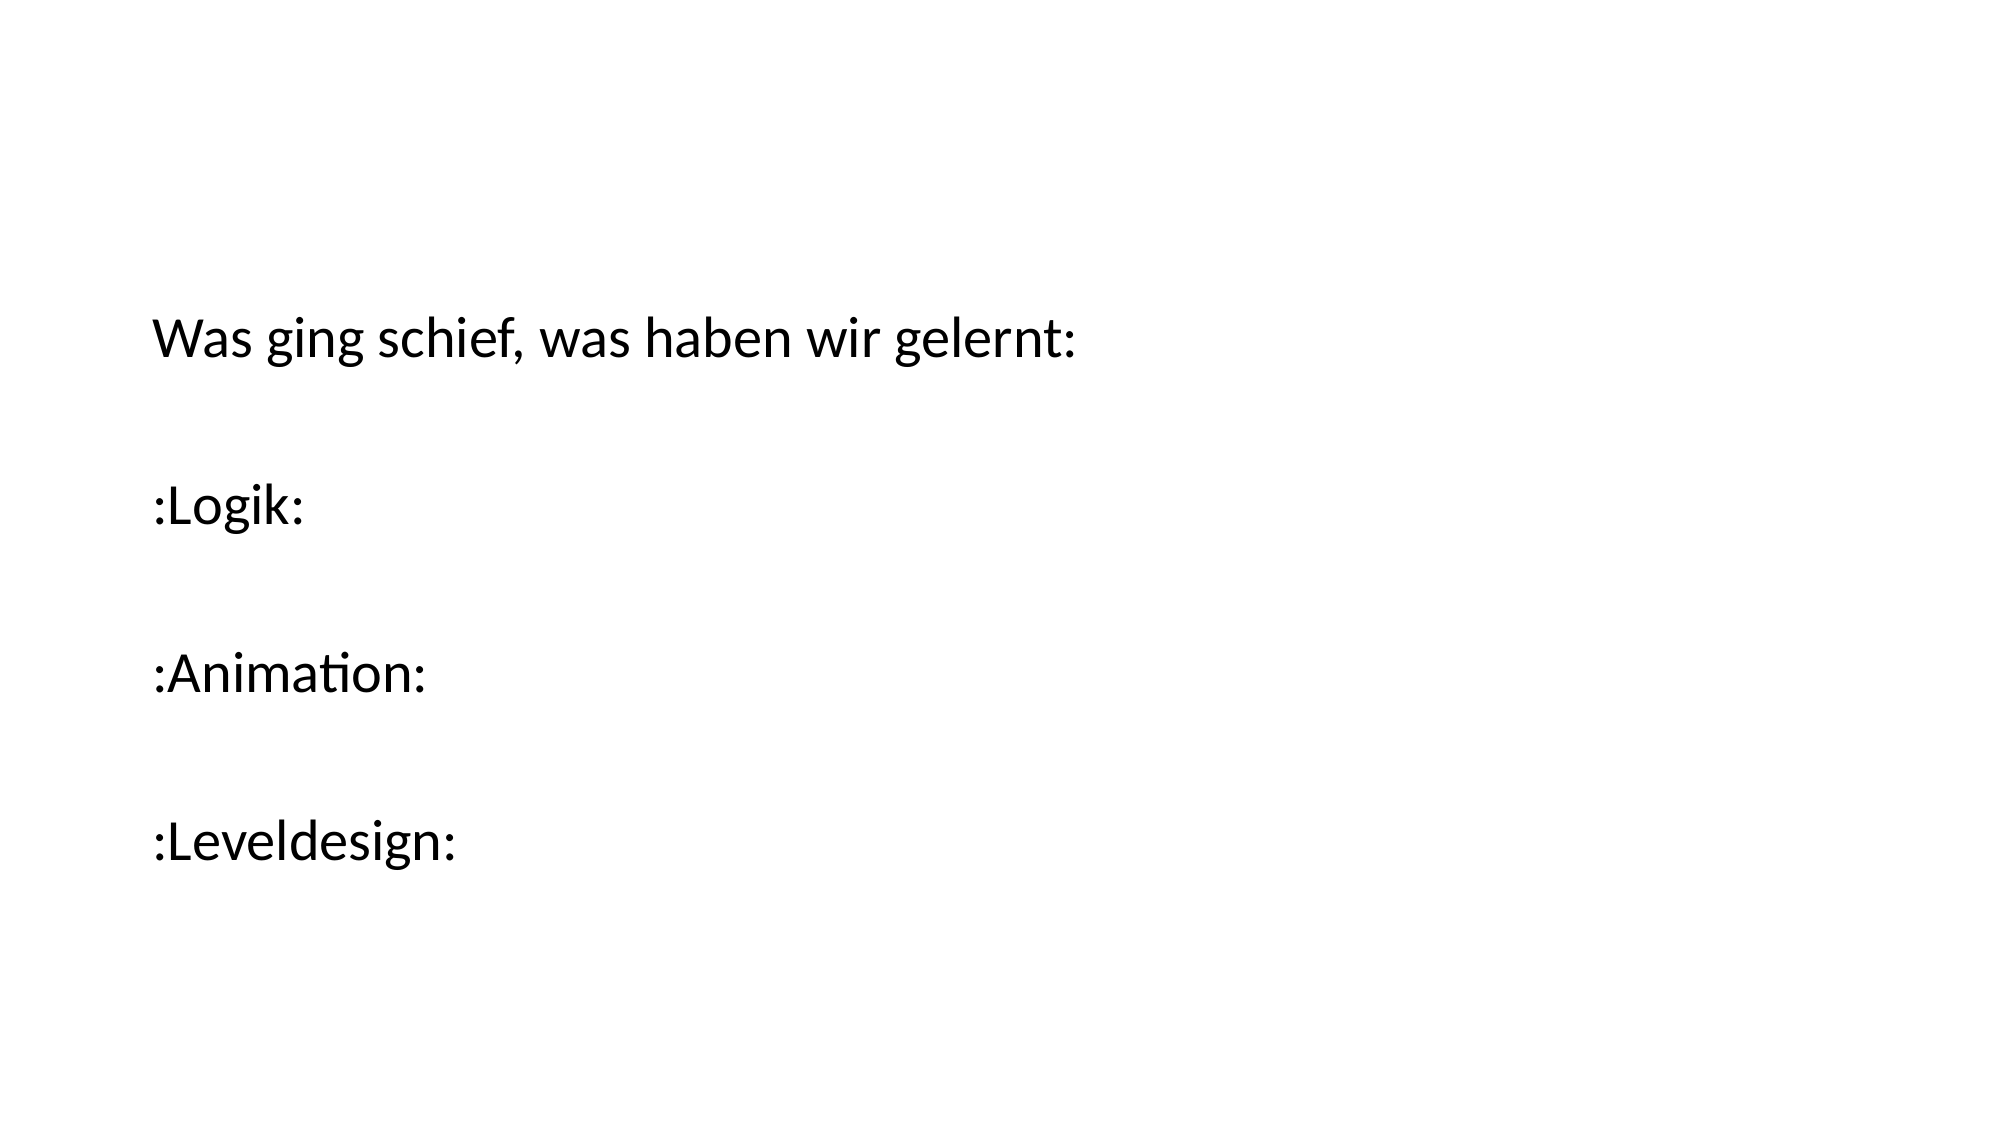

#
Was ging schief, was haben wir gelernt:

:Logik:

:Animation:

:Leveldesign: